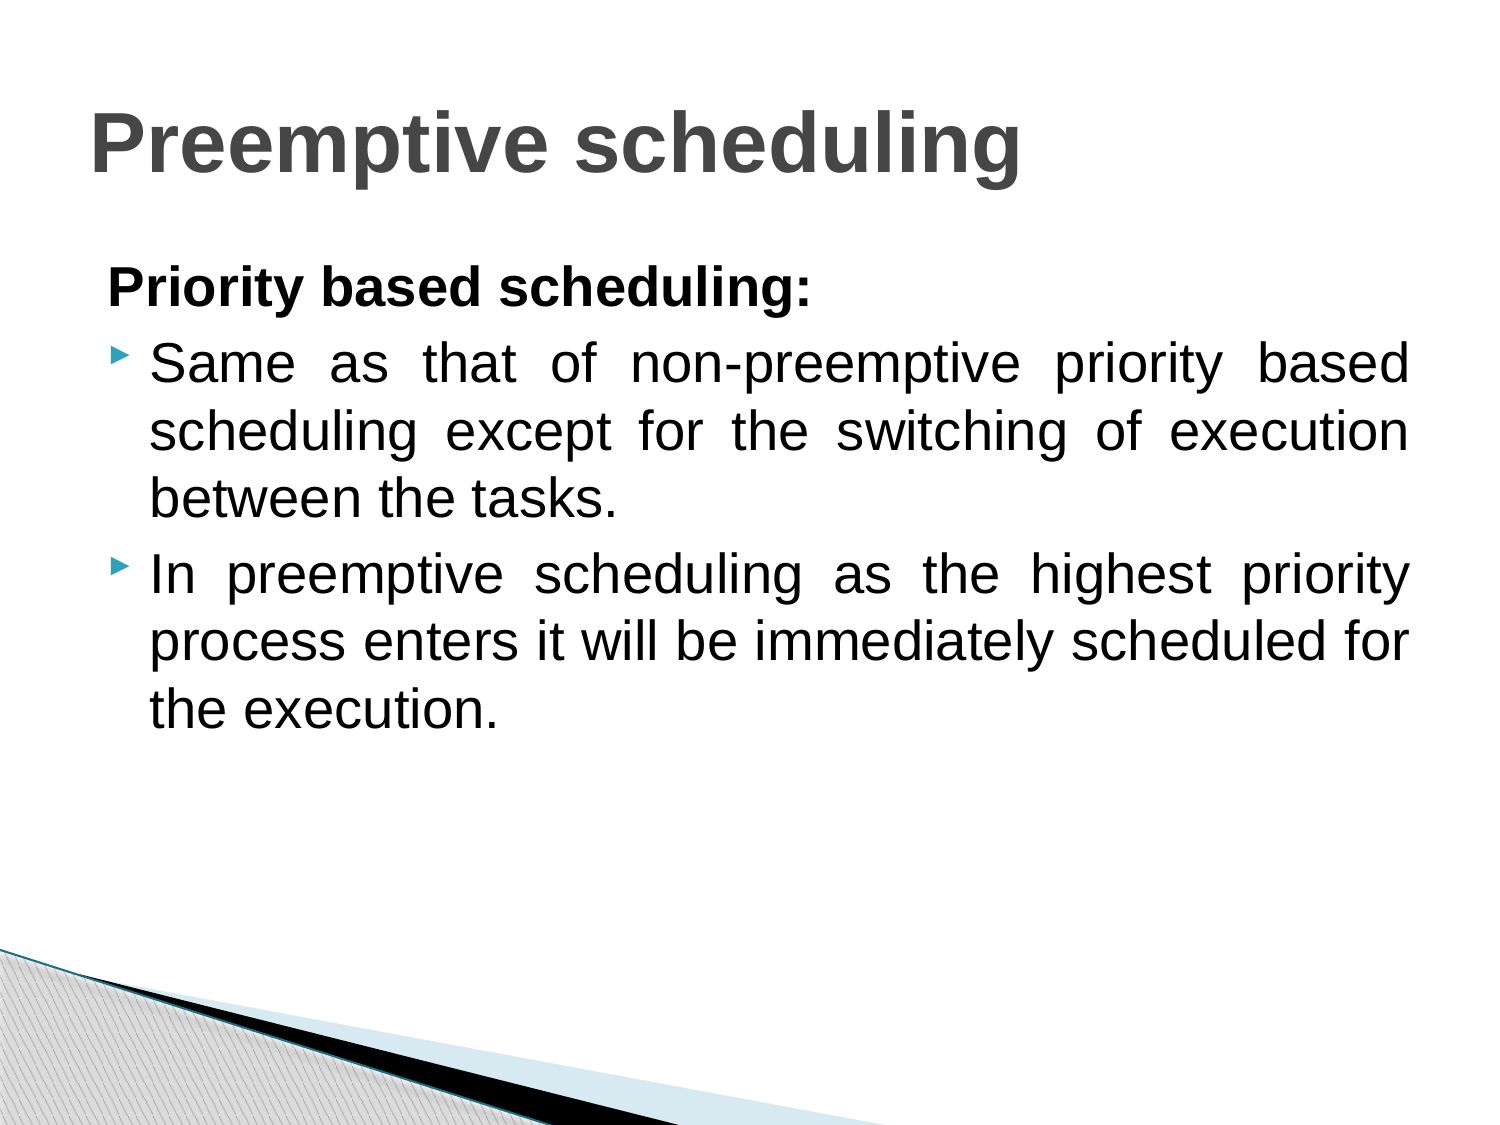

# Preemptive scheduling
Priority based scheduling:
Same as that of non-preemptive priority based scheduling except for the switching of execution between the tasks.
In preemptive scheduling as the highest priority process enters it will be immediately scheduled for the execution.